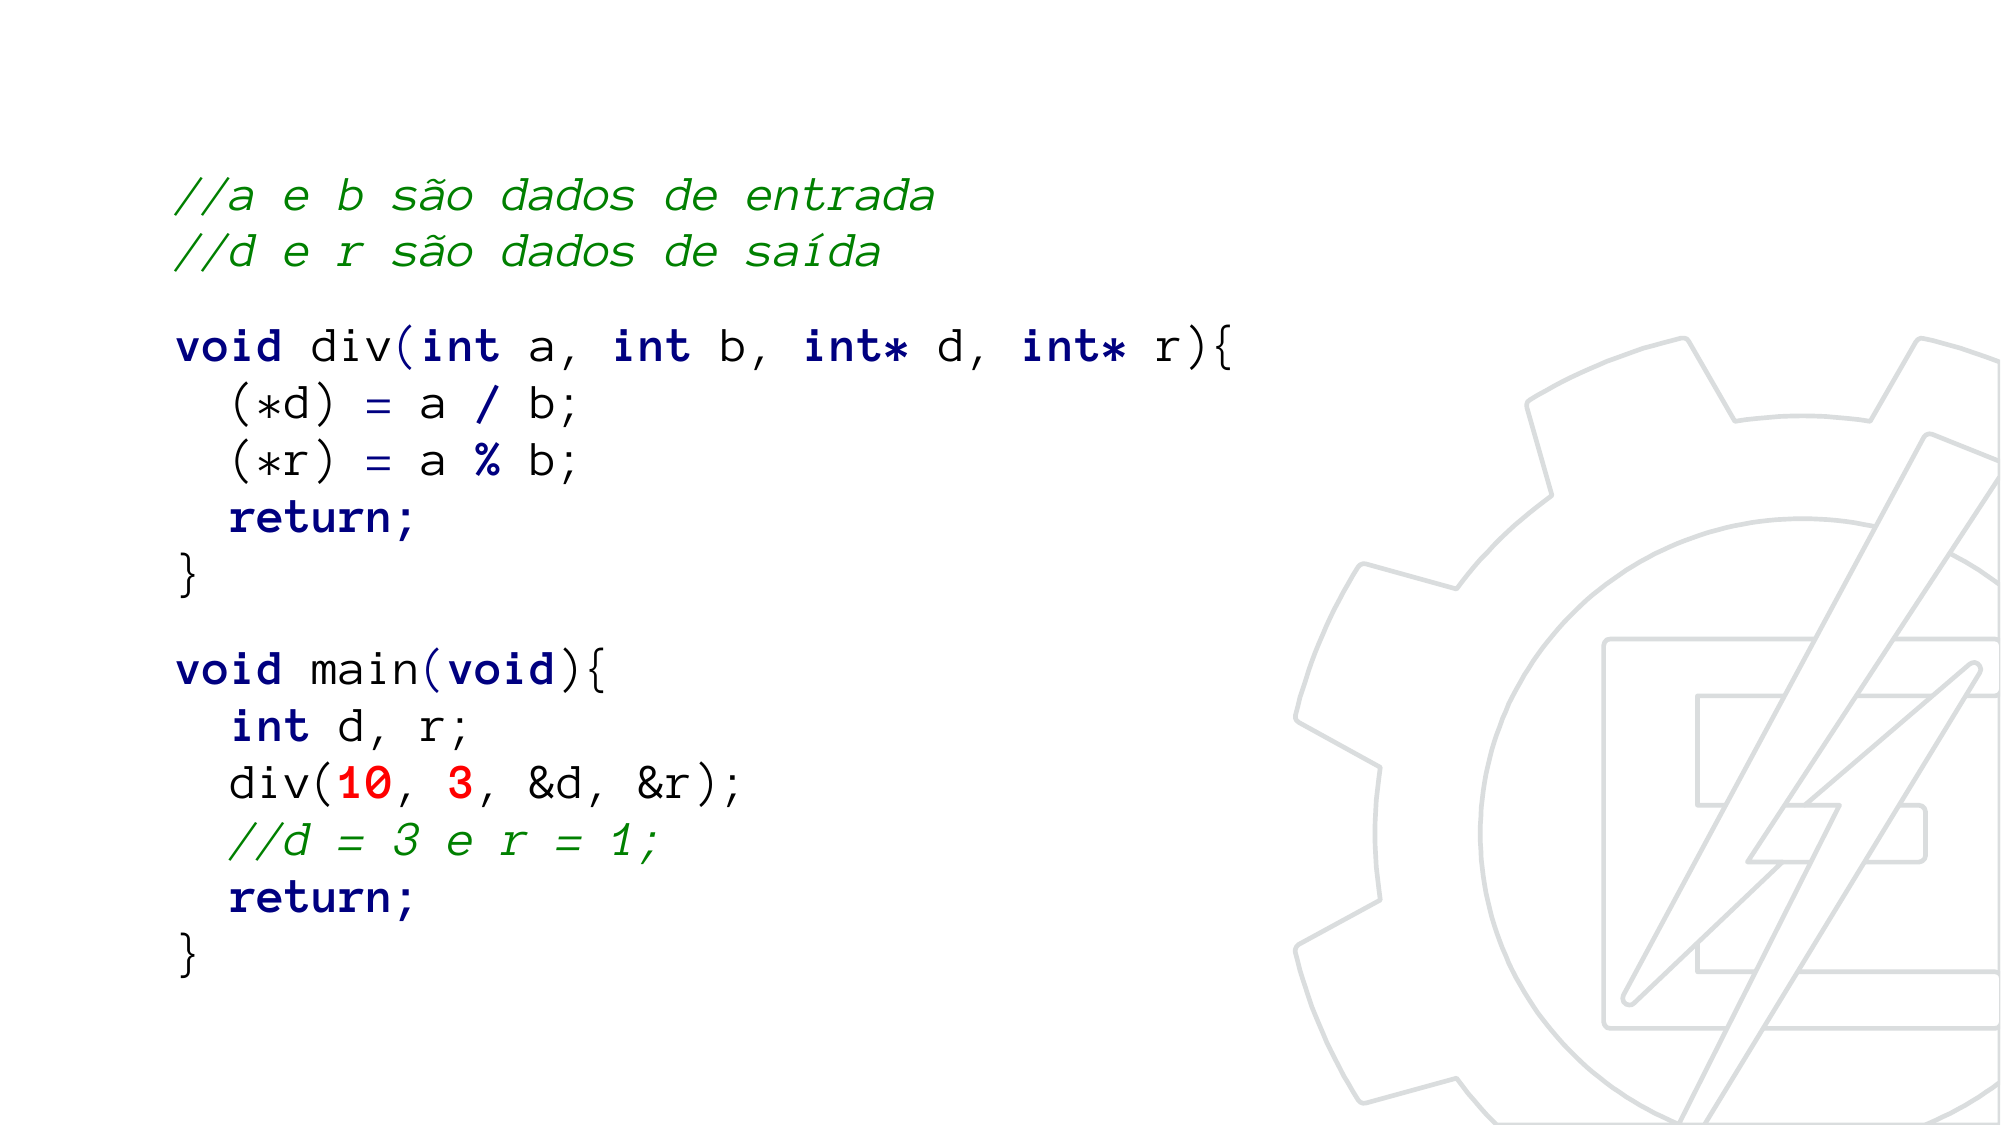

//a e b são dados de entrada
//d e r são dados de saída

void div(int a, int b, int* d, int* r){
  (*d) = a / b;
  (*r) = a % b;
  return;
}

void main(void){
  int d, r;
  div(10, 3, &d, &r);
  //d = 3 e r = 1;
  return;
}
#